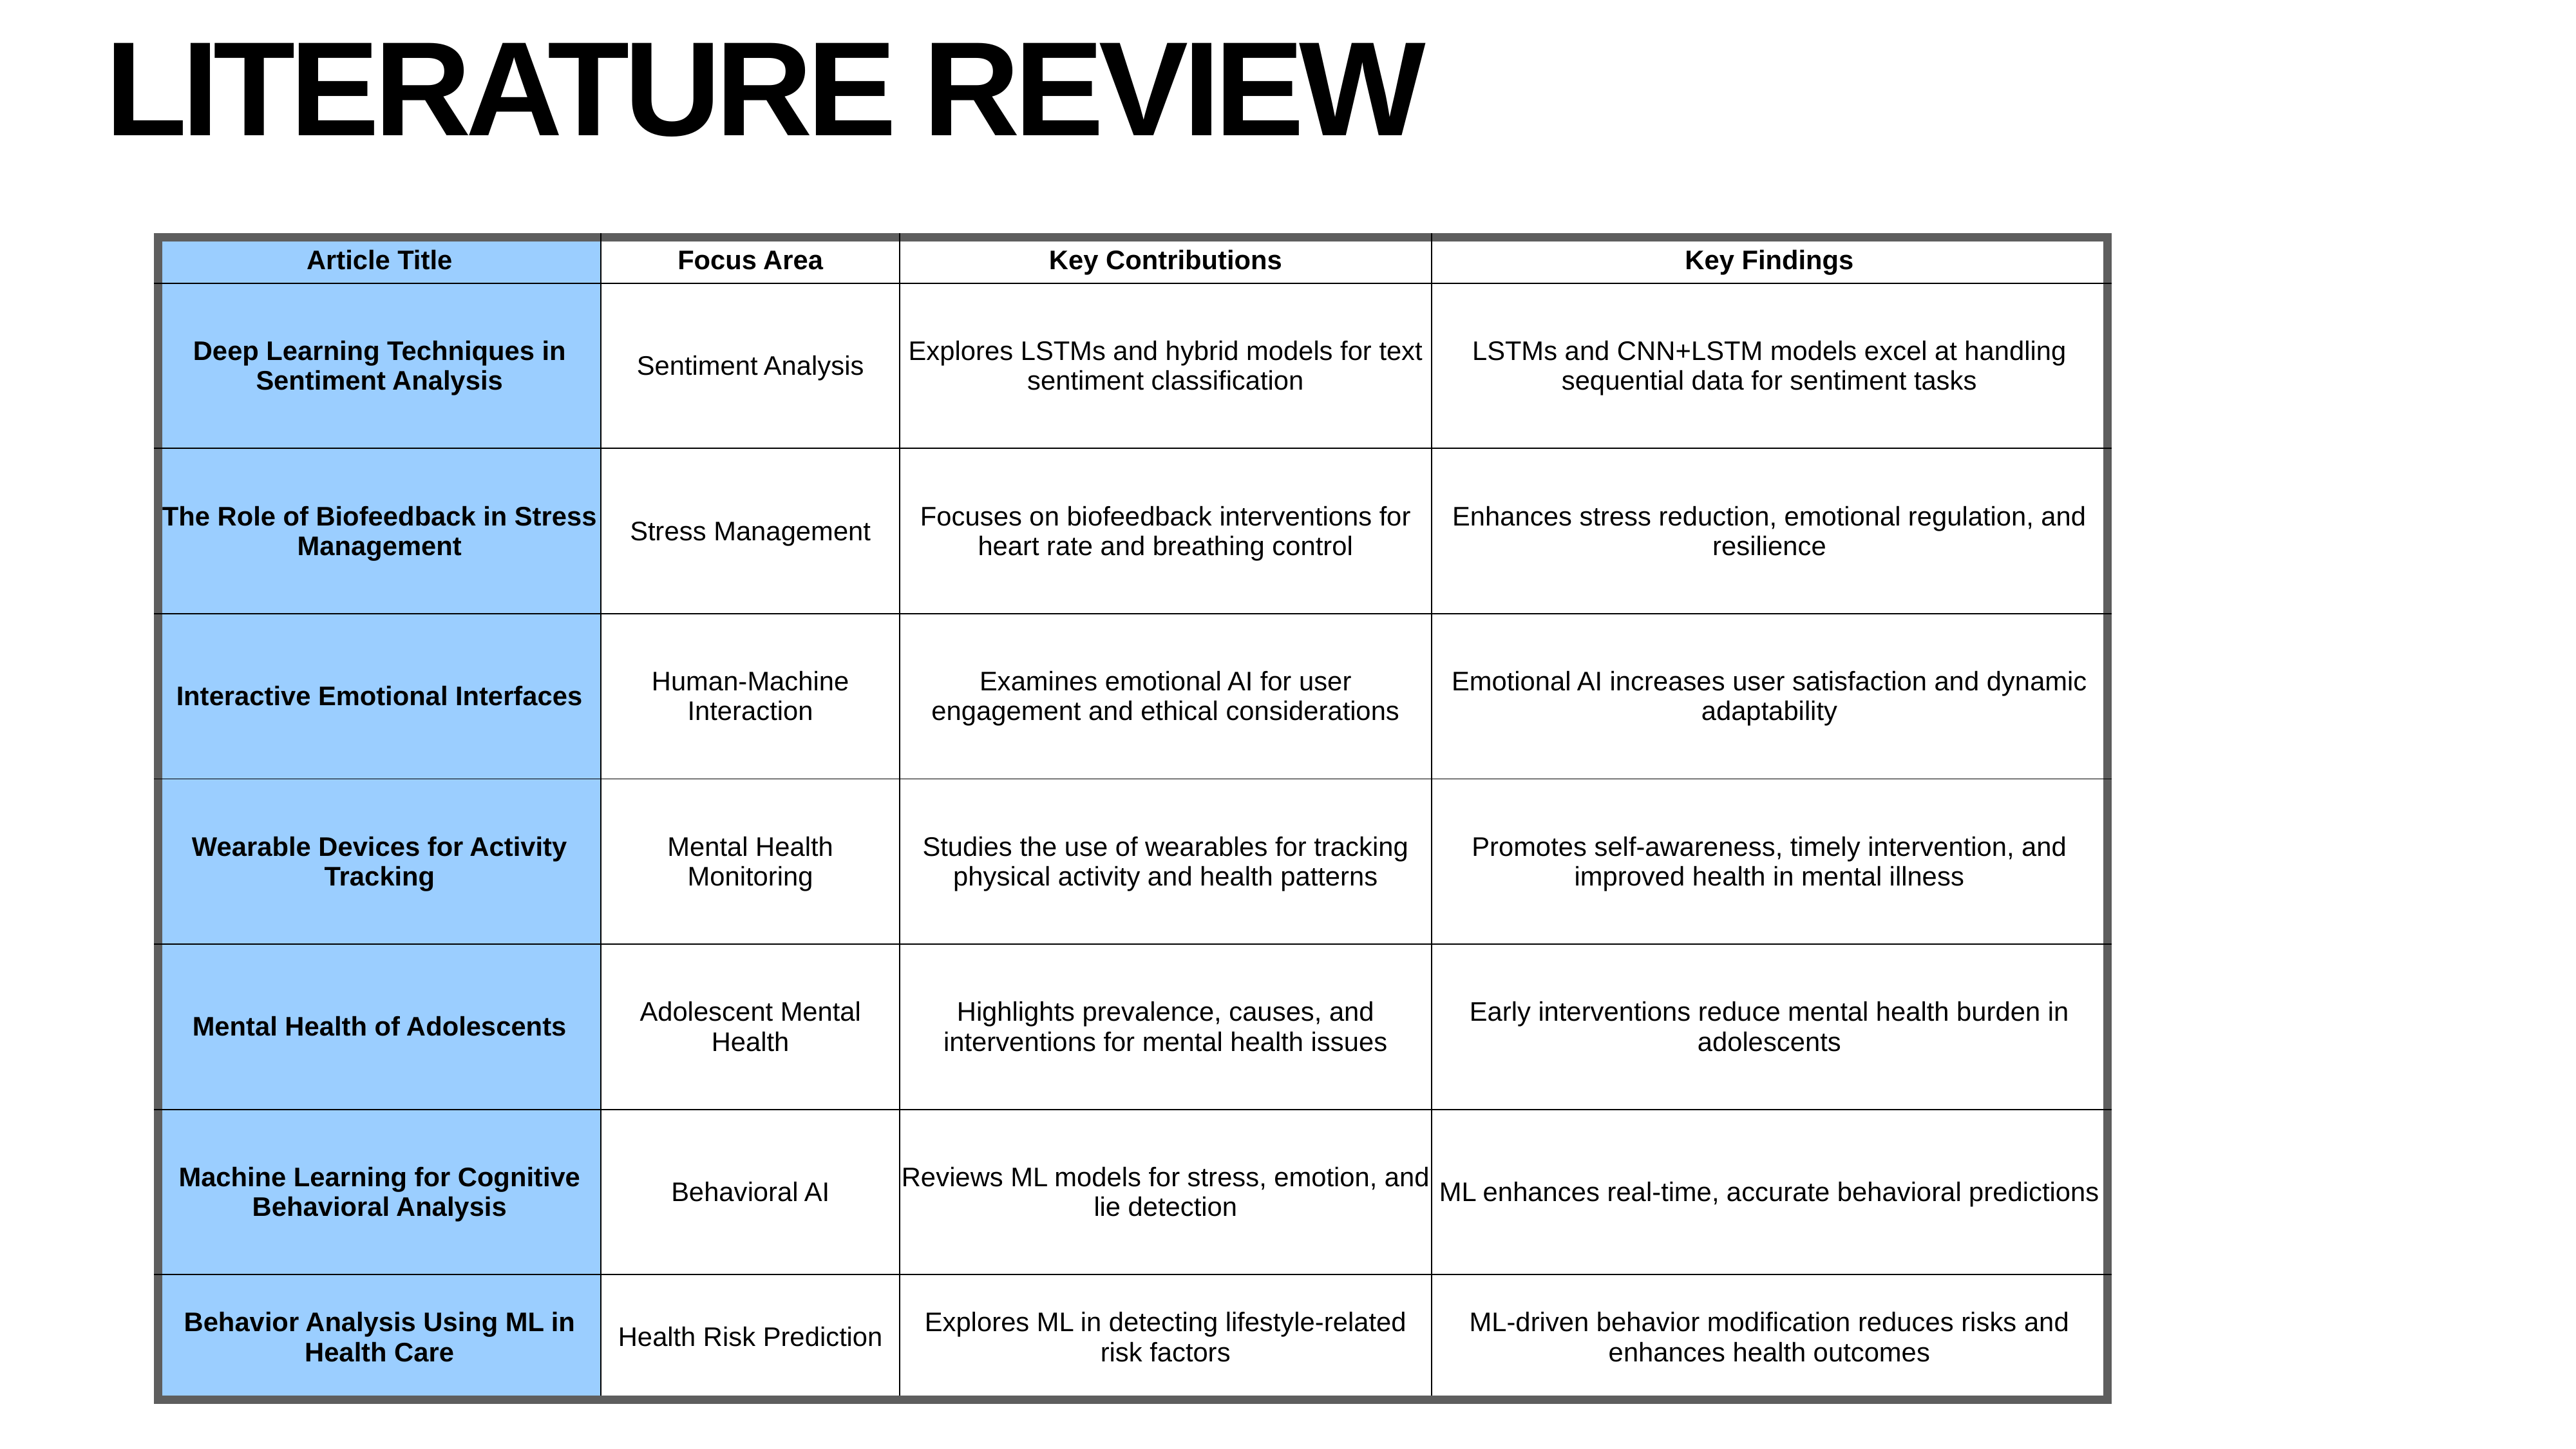

Literature Review
| Article Title | Focus Area | Key Contributions | Key Findings |
| --- | --- | --- | --- |
| Deep Learning Techniques in Sentiment Analysis | Sentiment Analysis | Explores LSTMs and hybrid models for text sentiment classification | LSTMs and CNN+LSTM models excel at handling sequential data for sentiment tasks |
| The Role of Biofeedback in Stress Management | Stress Management | Focuses on biofeedback interventions for heart rate and breathing control | Enhances stress reduction, emotional regulation, and resilience |
| Interactive Emotional Interfaces | Human-Machine Interaction | Examines emotional AI for user engagement and ethical considerations | Emotional AI increases user satisfaction and dynamic adaptability |
| Wearable Devices for Activity Tracking | Mental Health Monitoring | Studies the use of wearables for tracking physical activity and health patterns | Promotes self-awareness, timely intervention, and improved health in mental illness |
| Mental Health of Adolescents | Adolescent Mental Health | Highlights prevalence, causes, and interventions for mental health issues | Early interventions reduce mental health burden in adolescents |
| Machine Learning for Cognitive Behavioral Analysis | Behavioral AI | Reviews ML models for stress, emotion, and lie detection | ML enhances real-time, accurate behavioral predictions |
| Behavior Analysis Using ML in Health Care | Health Risk Prediction | Explores ML in detecting lifestyle-related risk factors | ML-driven behavior modification reduces risks and enhances health outcomes |